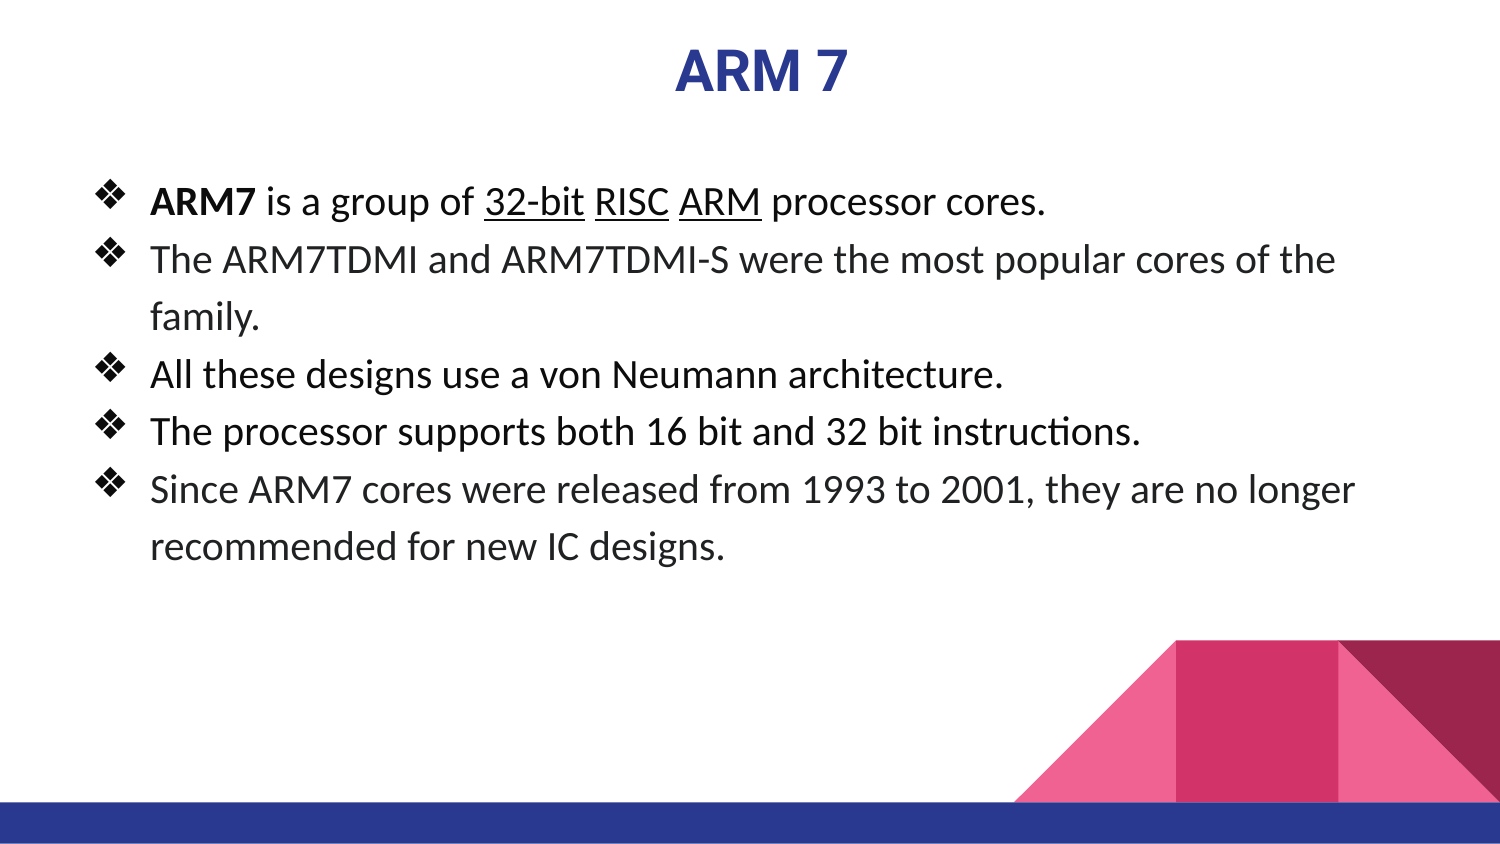

# ARM 7
ARM7 is a group of 32-bit RISC ARM processor cores.
The ARM7TDMI and ARM7TDMI-S were the most popular cores of the family.
All these designs use a von Neumann architecture.
The processor supports both 16 bit and 32 bit instructions.
Since ARM7 cores were released from 1993 to 2001, they are no longer recommended for new IC designs.